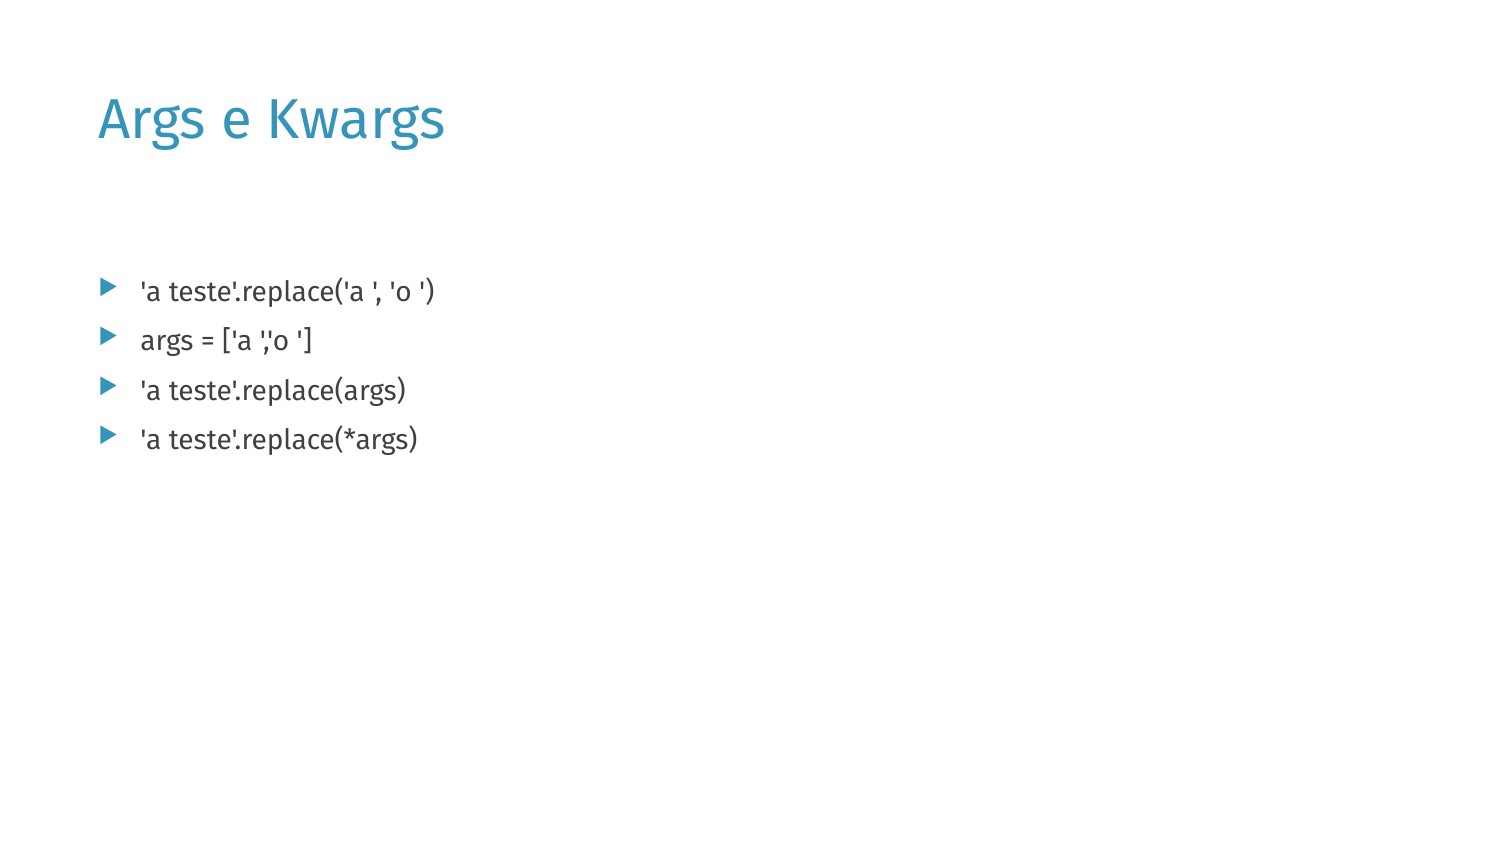

# Args e Kwargs
'a teste'.replace('a ', 'o ')
args = ['a ','o ']
'a teste'.replace(args)
'a teste'.replace(*args)